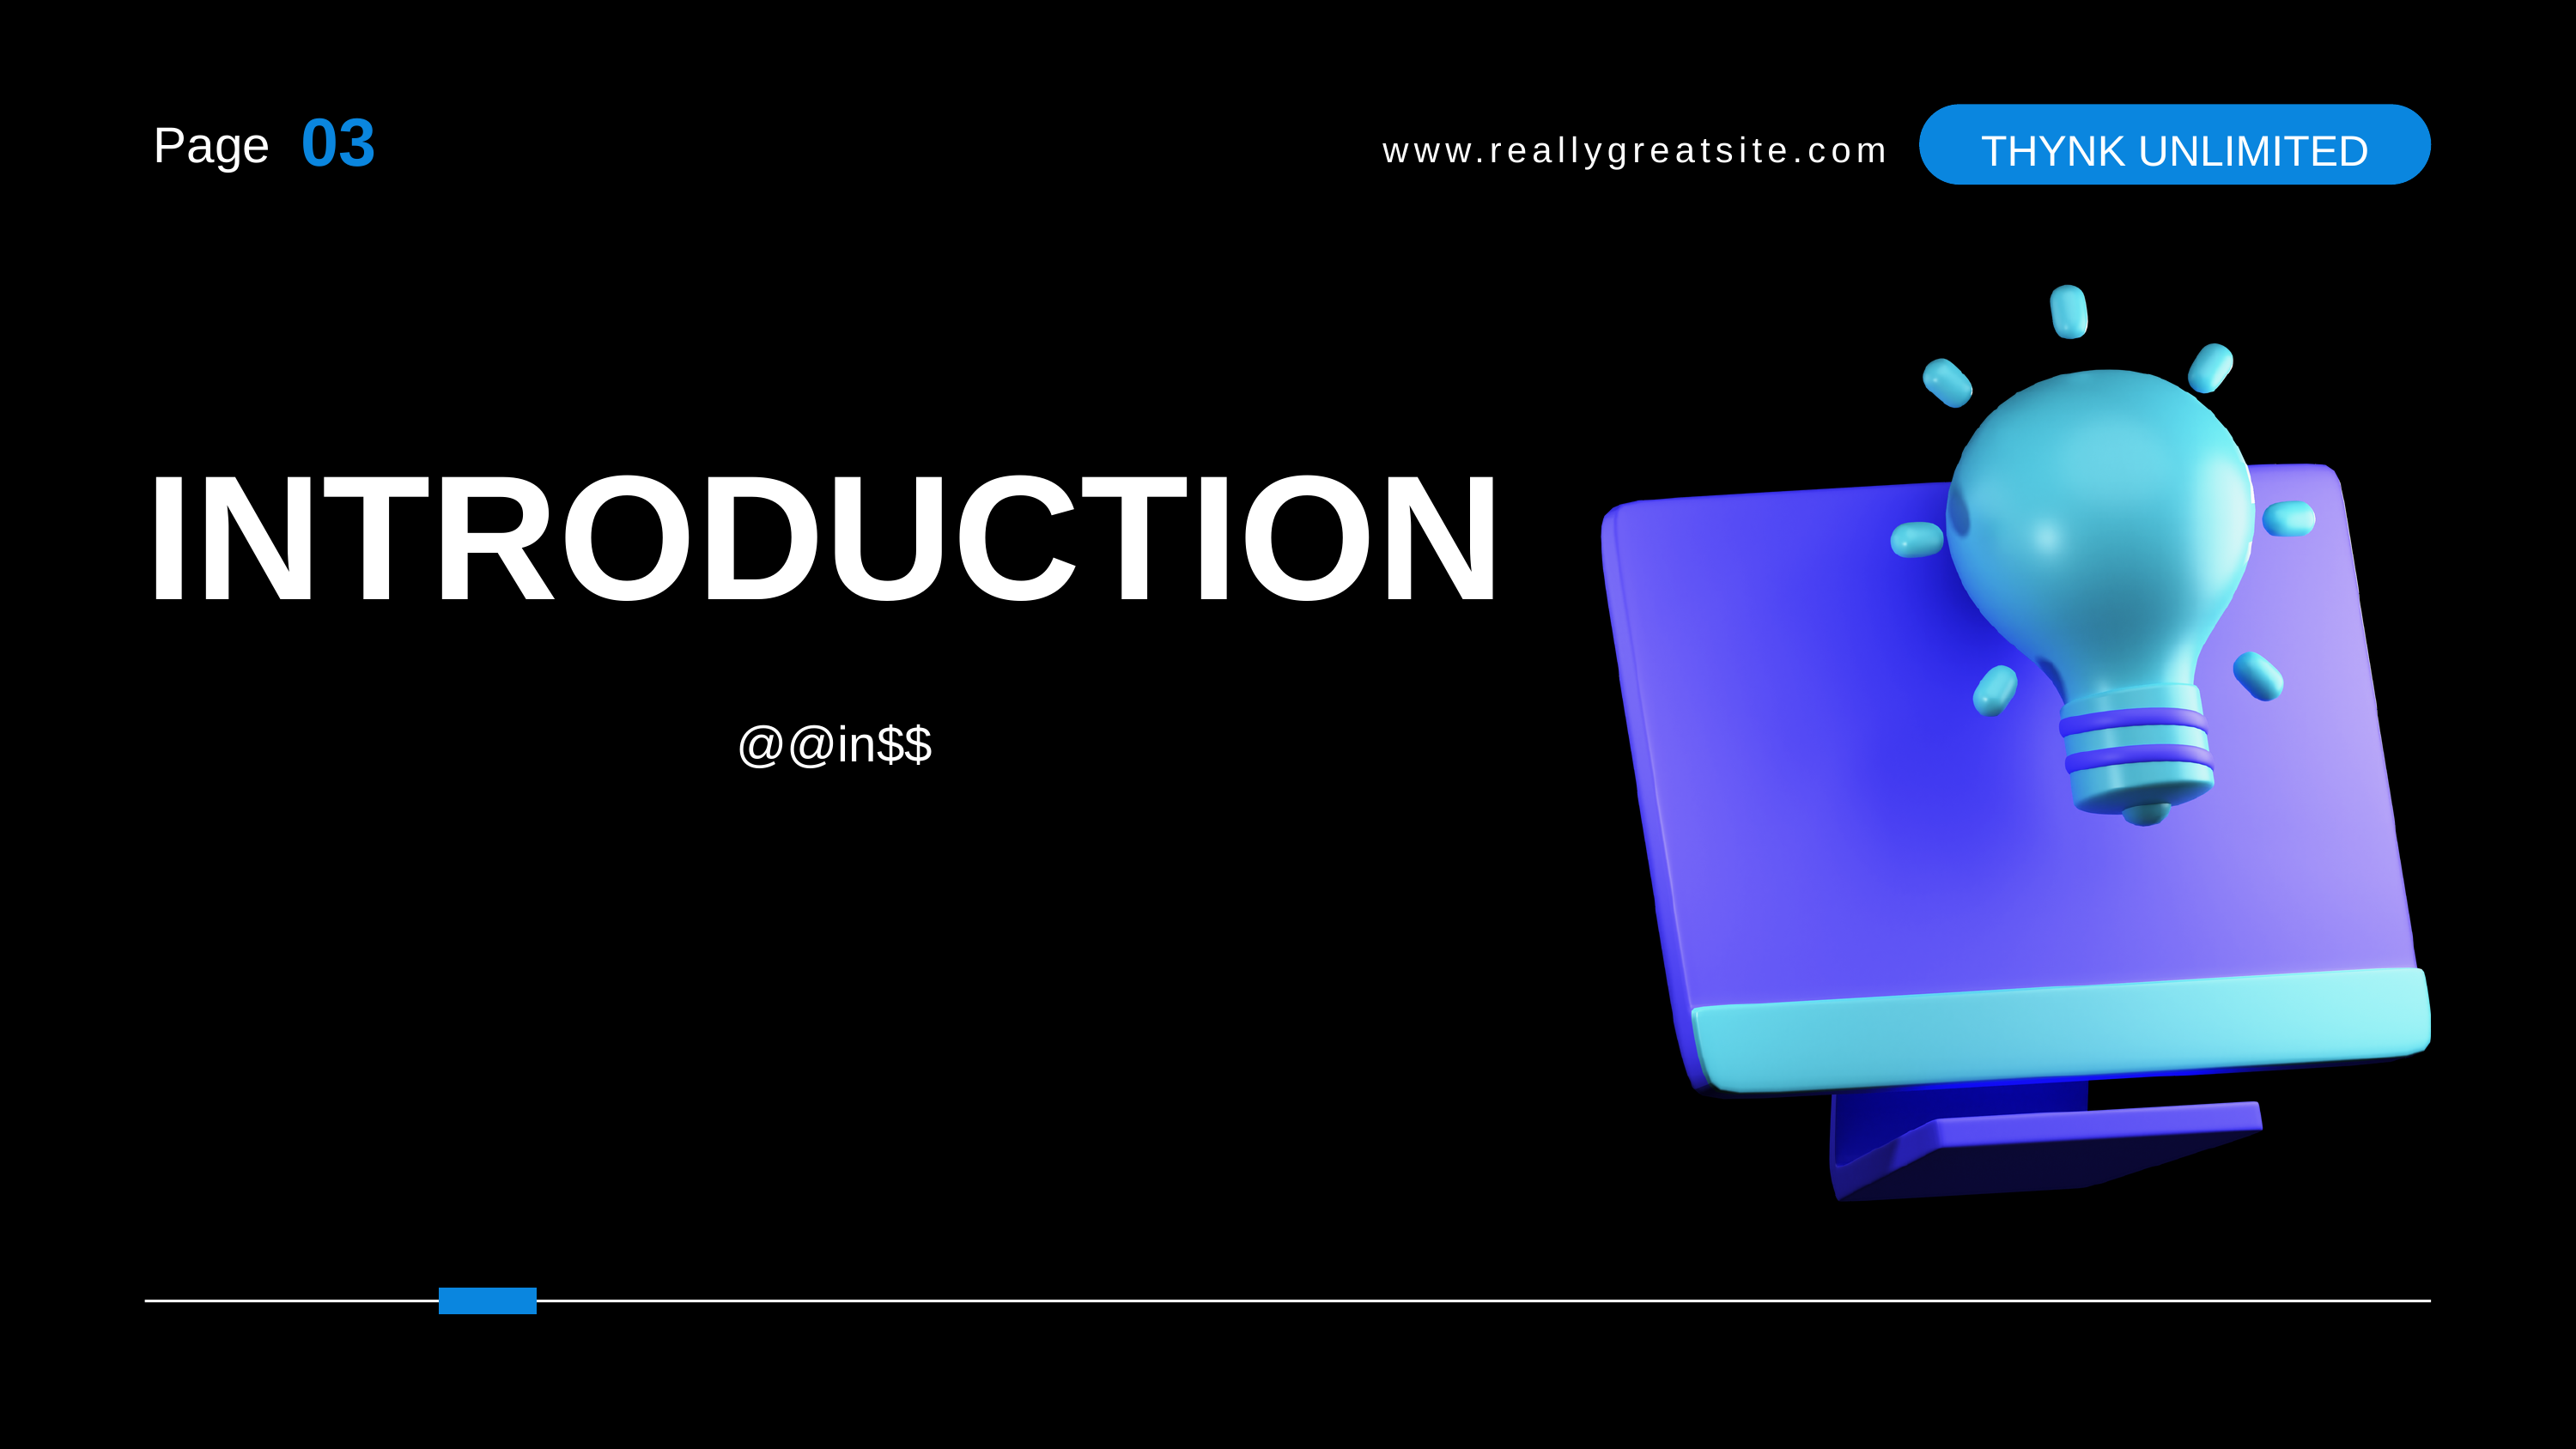

03
THYNK UNLIMITED
www.reallygreatsite.com
Page

INTRODUCTION
@@in$$